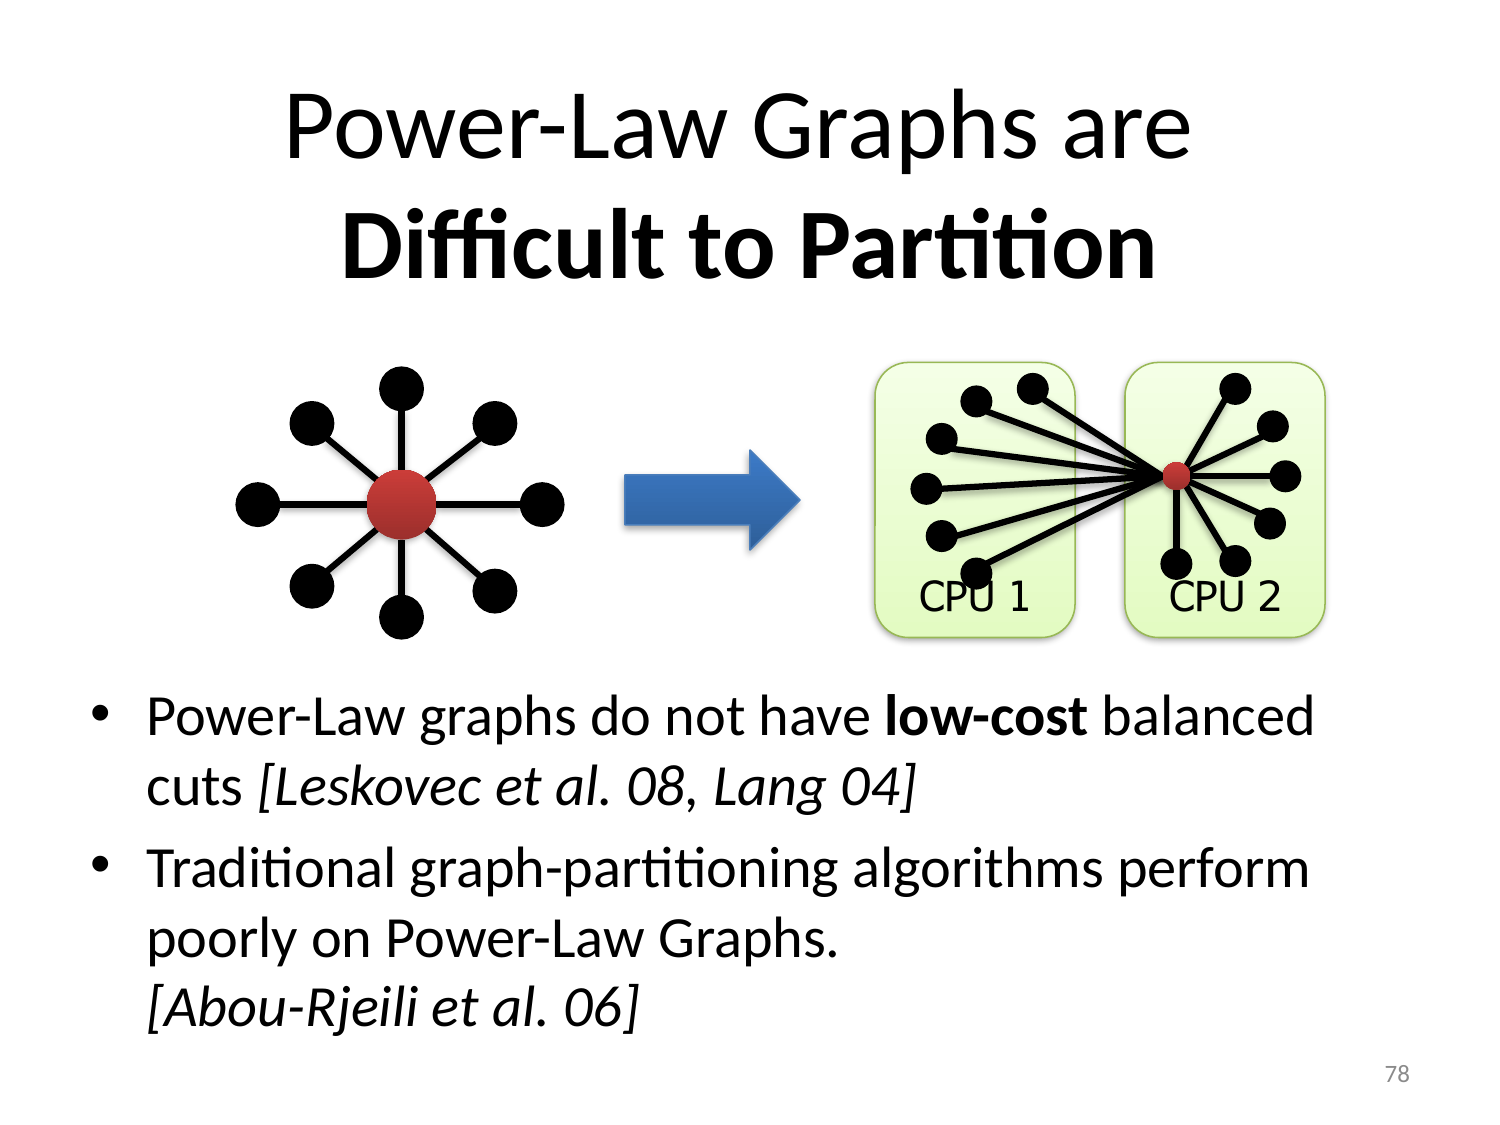

# Power-Law Graphs are Difficult to Partition
CPU 1
CPU 2

Power-Law graphs do not have low-cost balanced cuts [Leskovec et al. 08, Lang 04]
Traditional graph-partitioning algorithms perform poorly on Power-Law Graphs.
[Abou-Rjeili et al. 06]
78